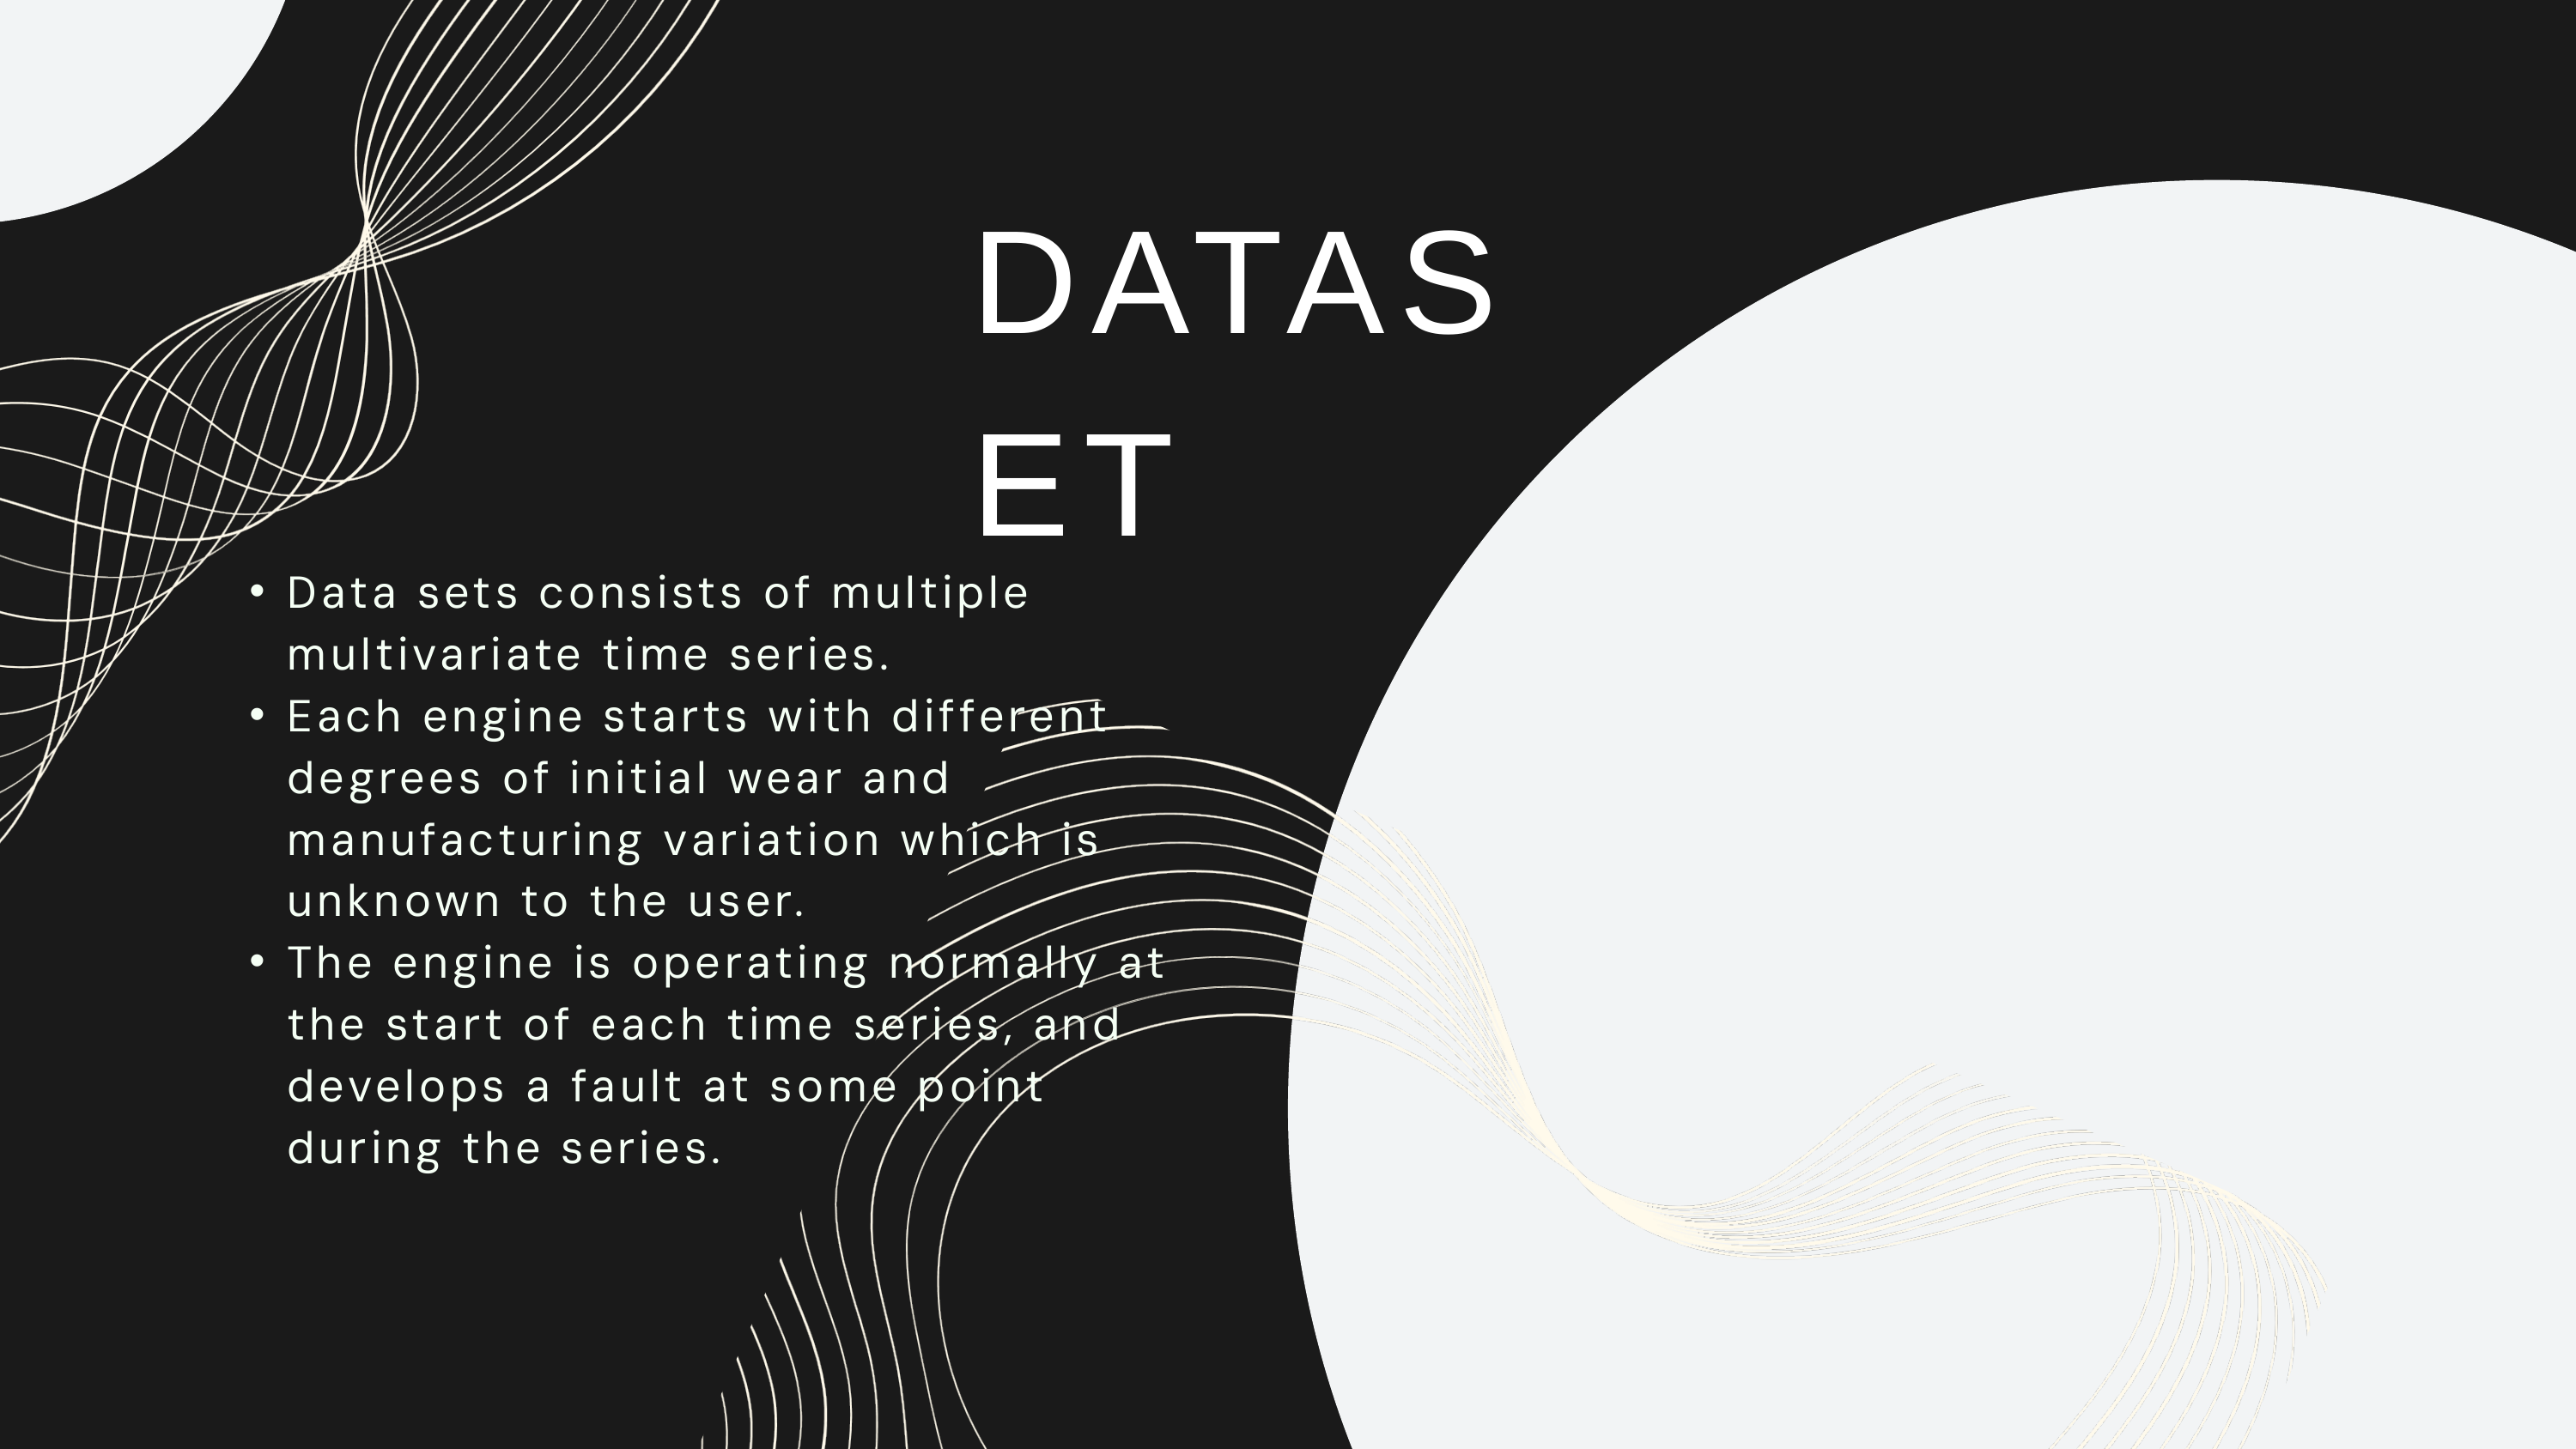

DATASET

Data sets consists of multiple multivariate time series.
Each engine starts with different degrees of initial wear and manufacturing variation which is unknown to the user.
The engine is operating normally at the start of each time series, and develops a fault at some point during the series.